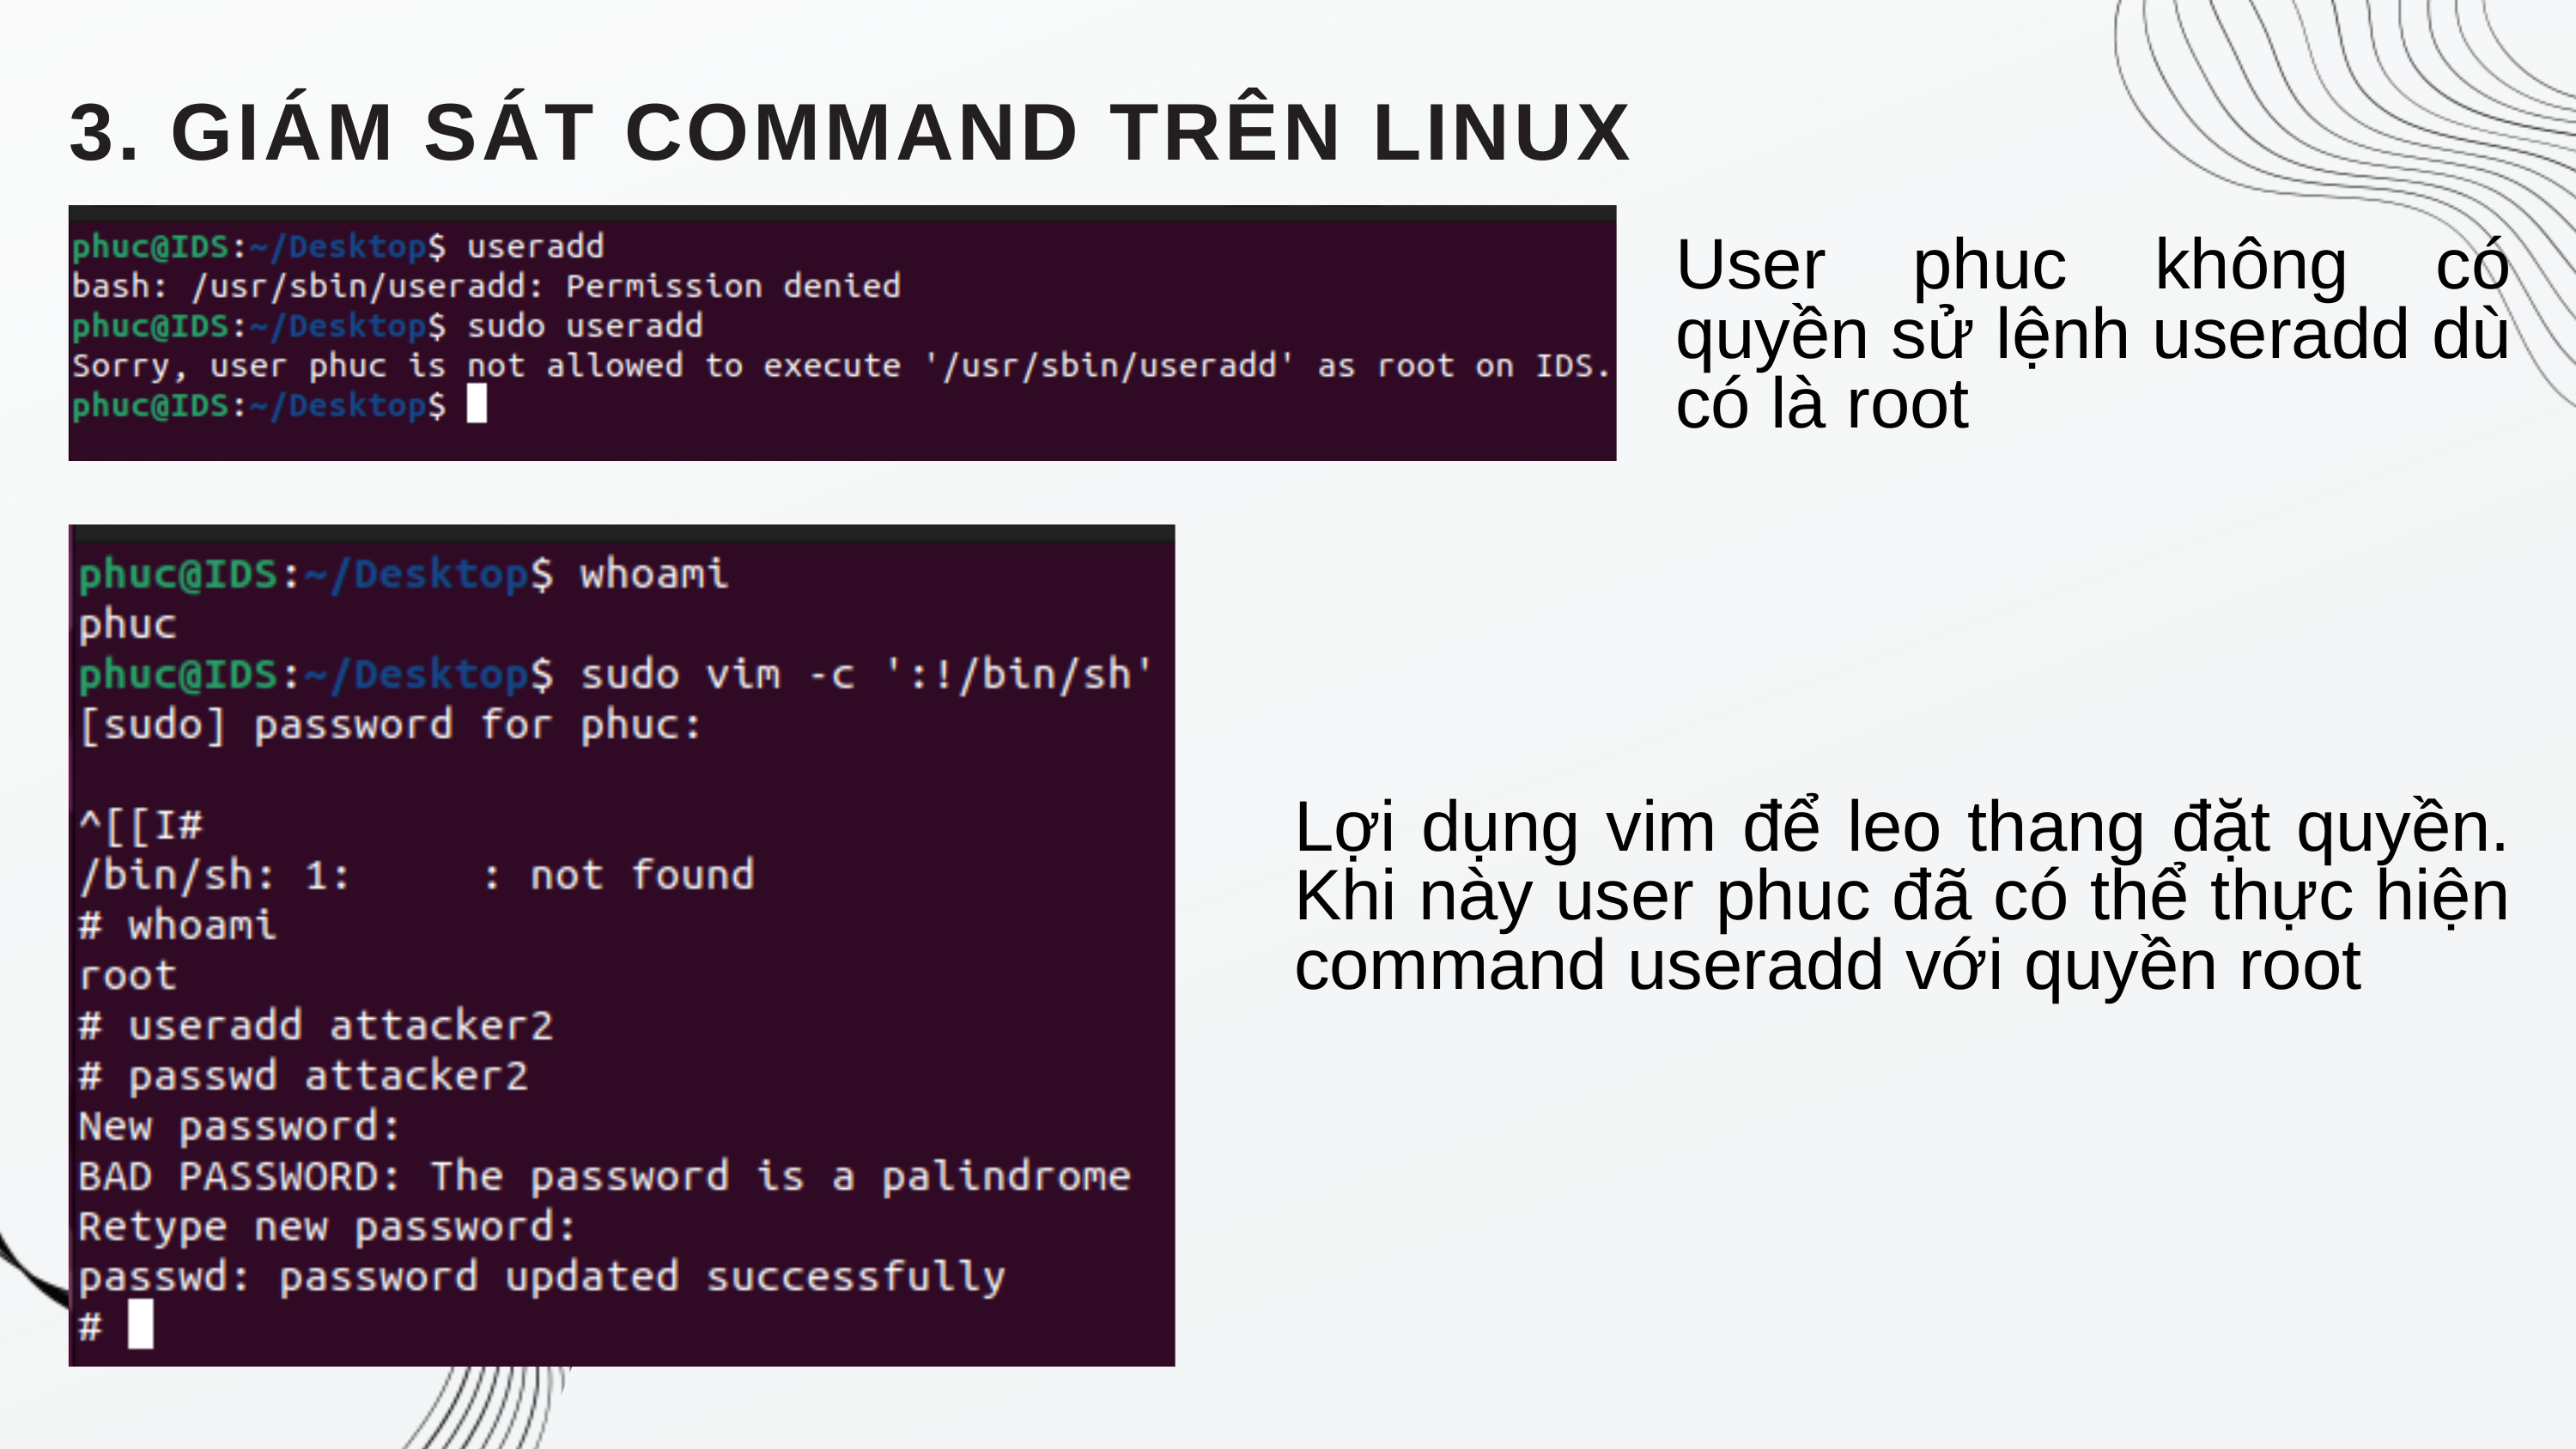

3. GIÁM SÁT COMMAND TRÊN LINUX

User phuc không có quyền sử lệnh useradd dù có là root

Lợi dụng vim để leo thang đặt quyền. Khi này user phuc đã có thể thực hiện command useradd với quyền root